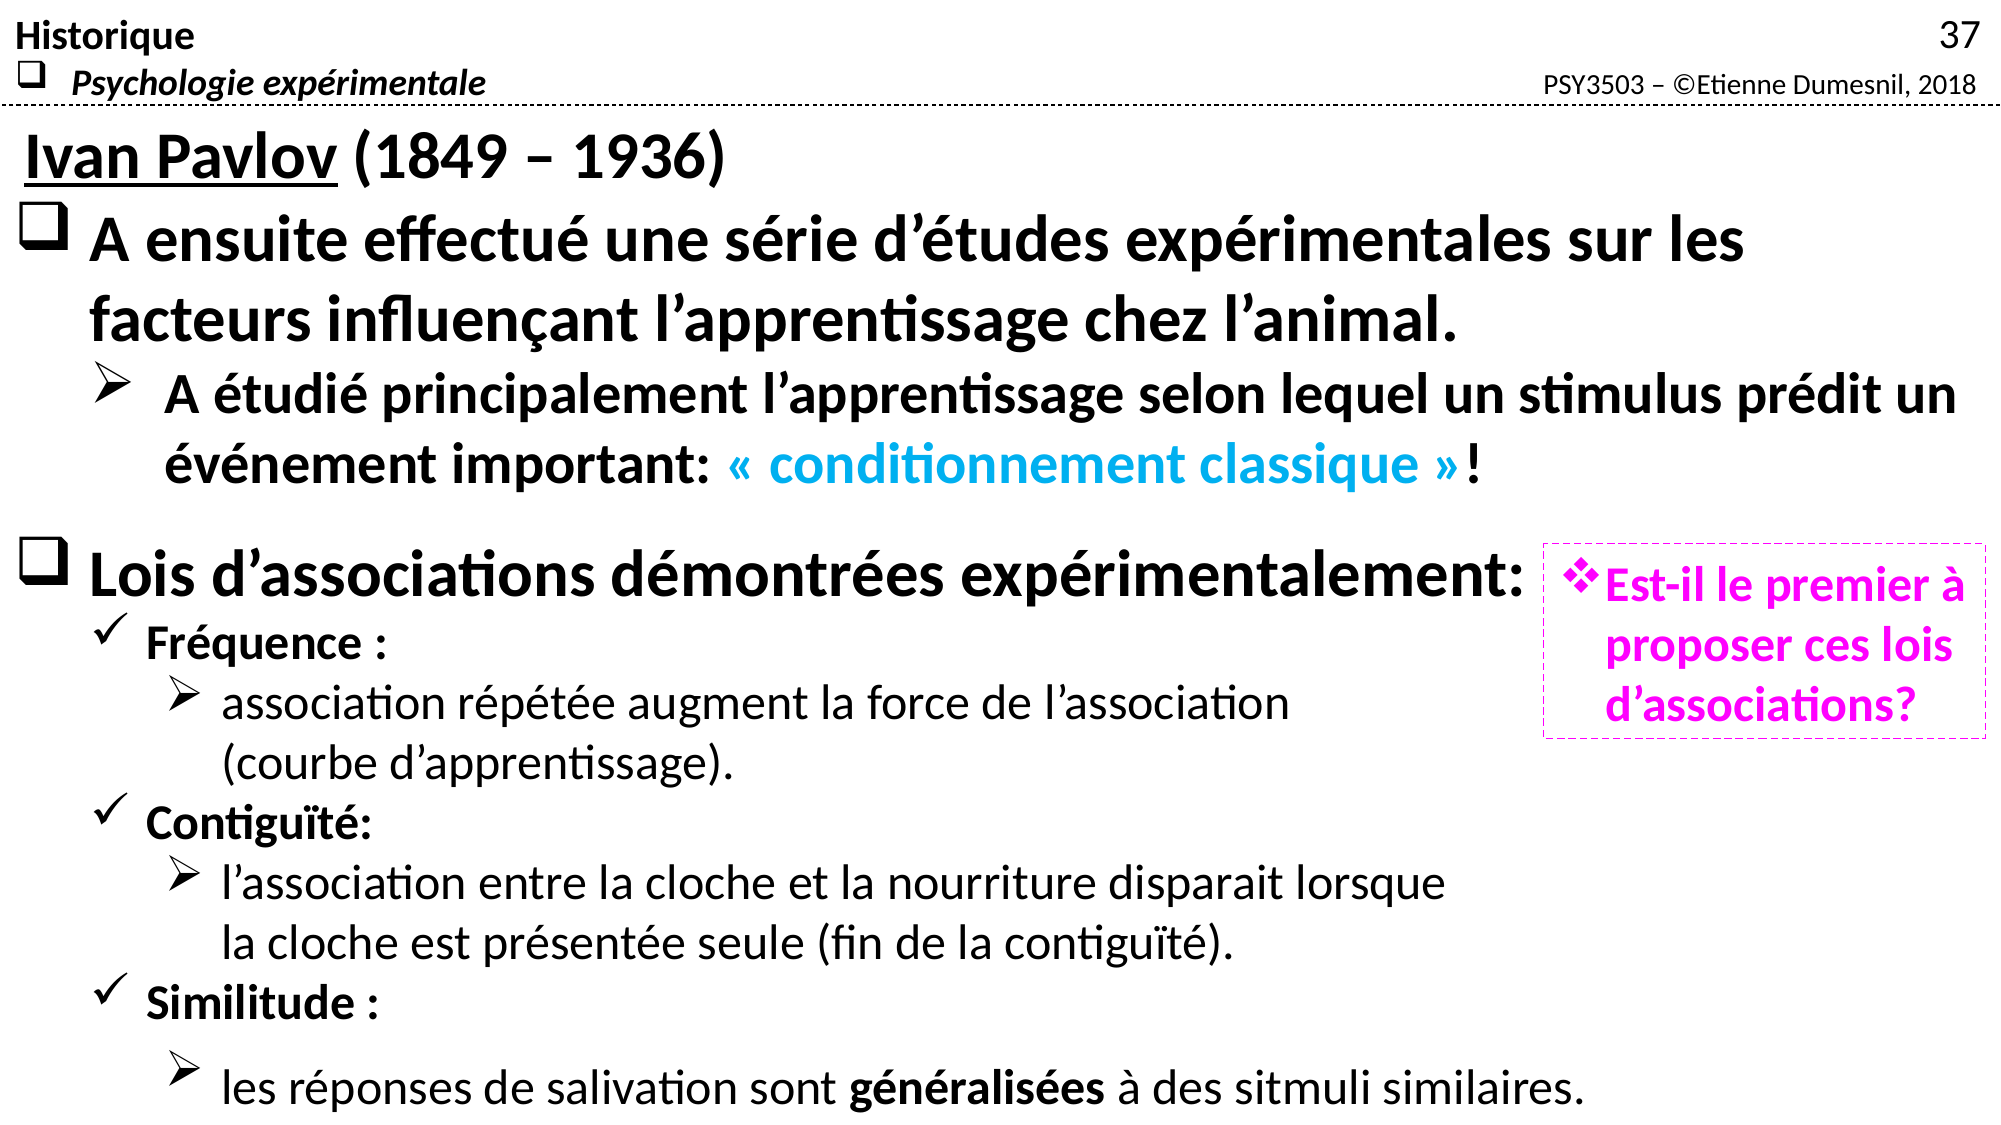

Historique
Psychologie expérimentale
Ivan Pavlov (1849 – 1936)
A ensuite effectué une série d’études expérimentales sur les facteurs influençant l’apprentissage chez l’animal.
A étudié principalement l’apprentissage selon lequel un stimulus prédit un événement important: « conditionnement classique »!

Lois d’associations démontrées expérimentalement:
Fréquence :
association répétée augment la force de l’association
(courbe d’apprentissage).
Contiguïté:
l’association entre la cloche et la nourriture disparait lorsque
la cloche est présentée seule (fin de la contiguïté).
Similitude :
les réponses de salivation sont généralisées à des sitmuli similaires.
Est-il le premier à proposer ces lois d’associations?